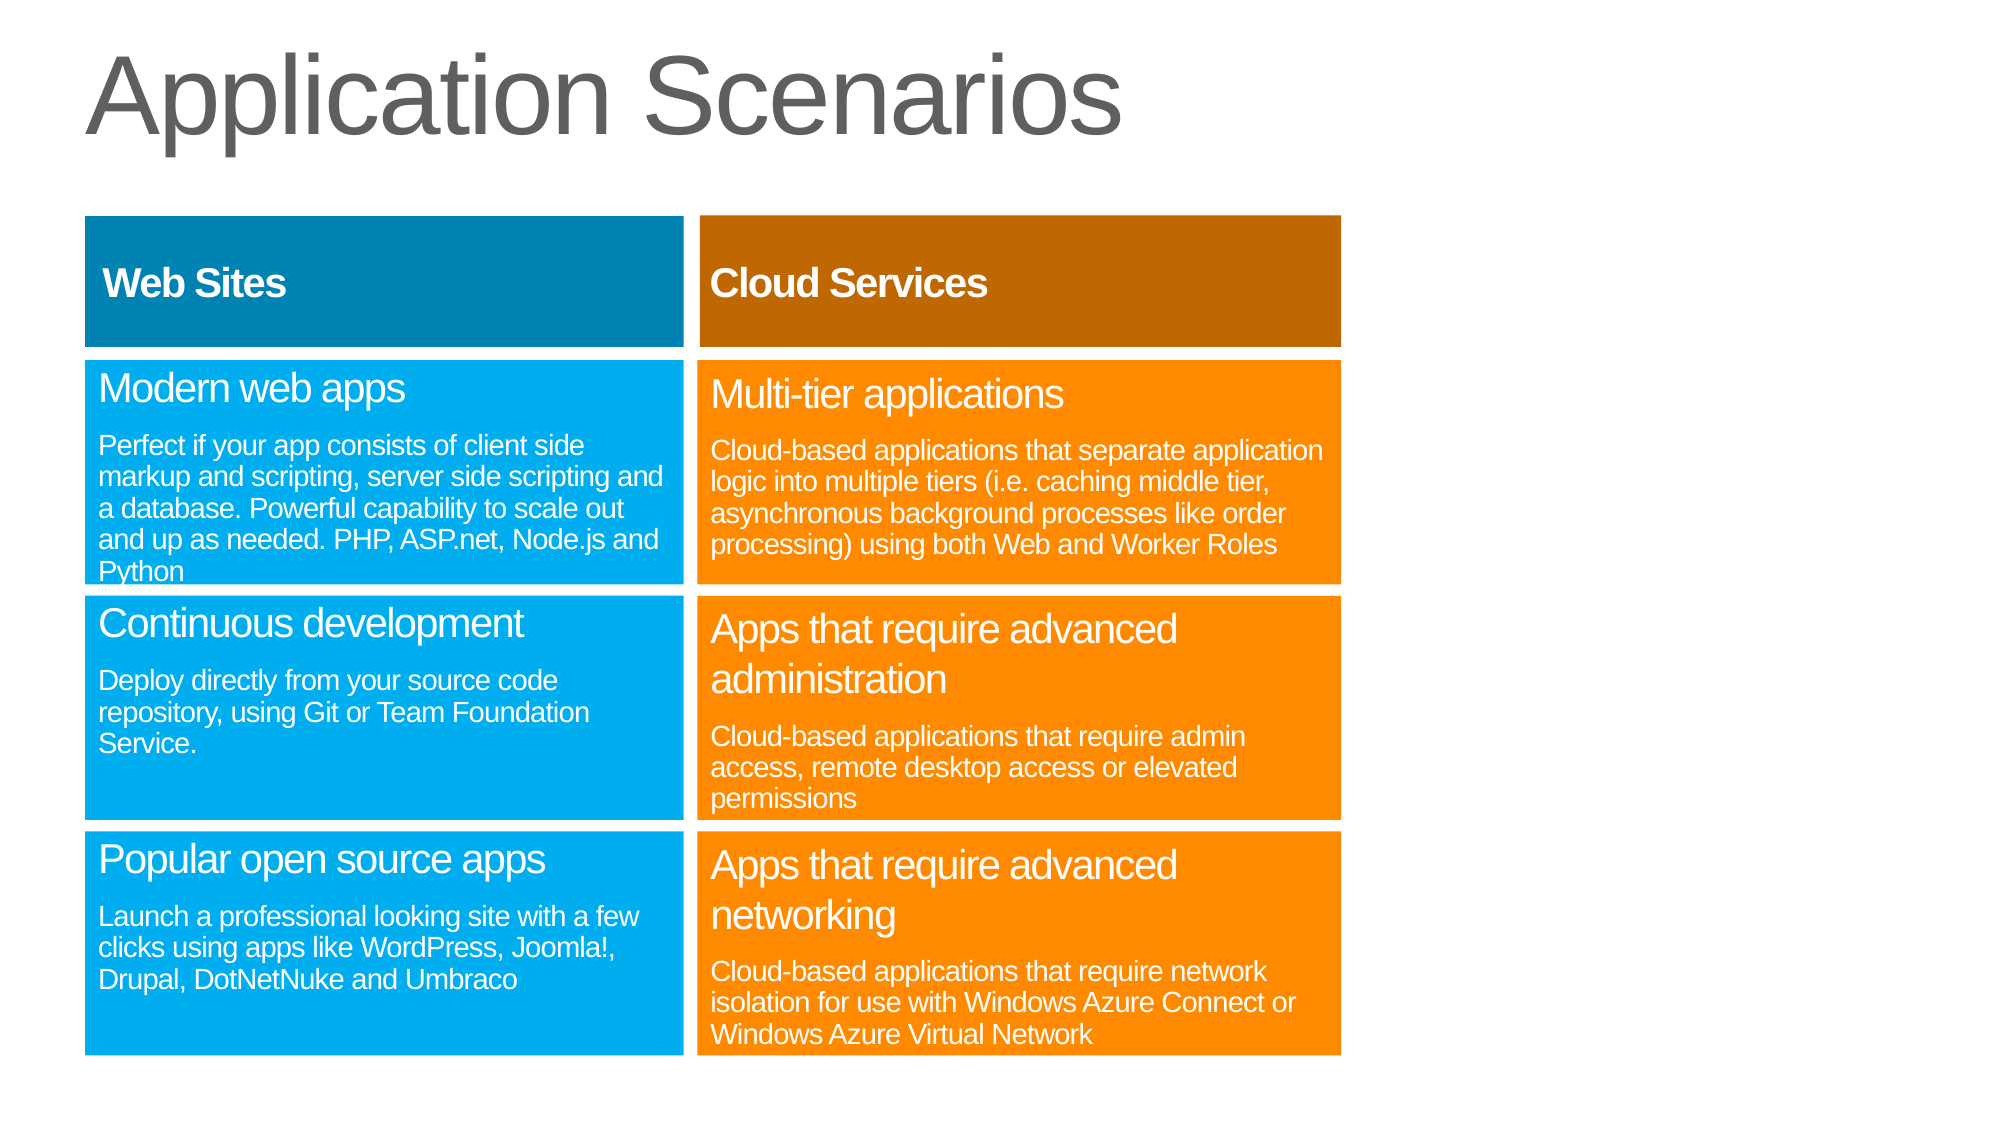

# Application Scenarios

Cloud Services
Multi-tier applications
Cloud-based applications that separate application logic into multiple tiers (i.e. caching middle tier, asynchronous background processes like order processing) using both Web and Worker Roles
Apps that require advanced administration
Cloud-based applications that require admin access, remote desktop access or elevated permissions
Apps that require advanced networking
Cloud-based applications that require network isolation for use with Windows Azure Connect or Windows Azure Virtual Network

Web Sites
Modern web apps
Perfect if your app consists of client side markup and scripting, server side scripting and a database. Powerful capability to scale out and up as needed. PHP, ASP.net, Node.js and Python
Continuous development
Deploy directly from your source code repository, using Git or Team Foundation Service.
Popular open source apps
Launch a professional looking site with a few clicks using apps like WordPress, Joomla!, Drupal, DotNetNuke and Umbraco